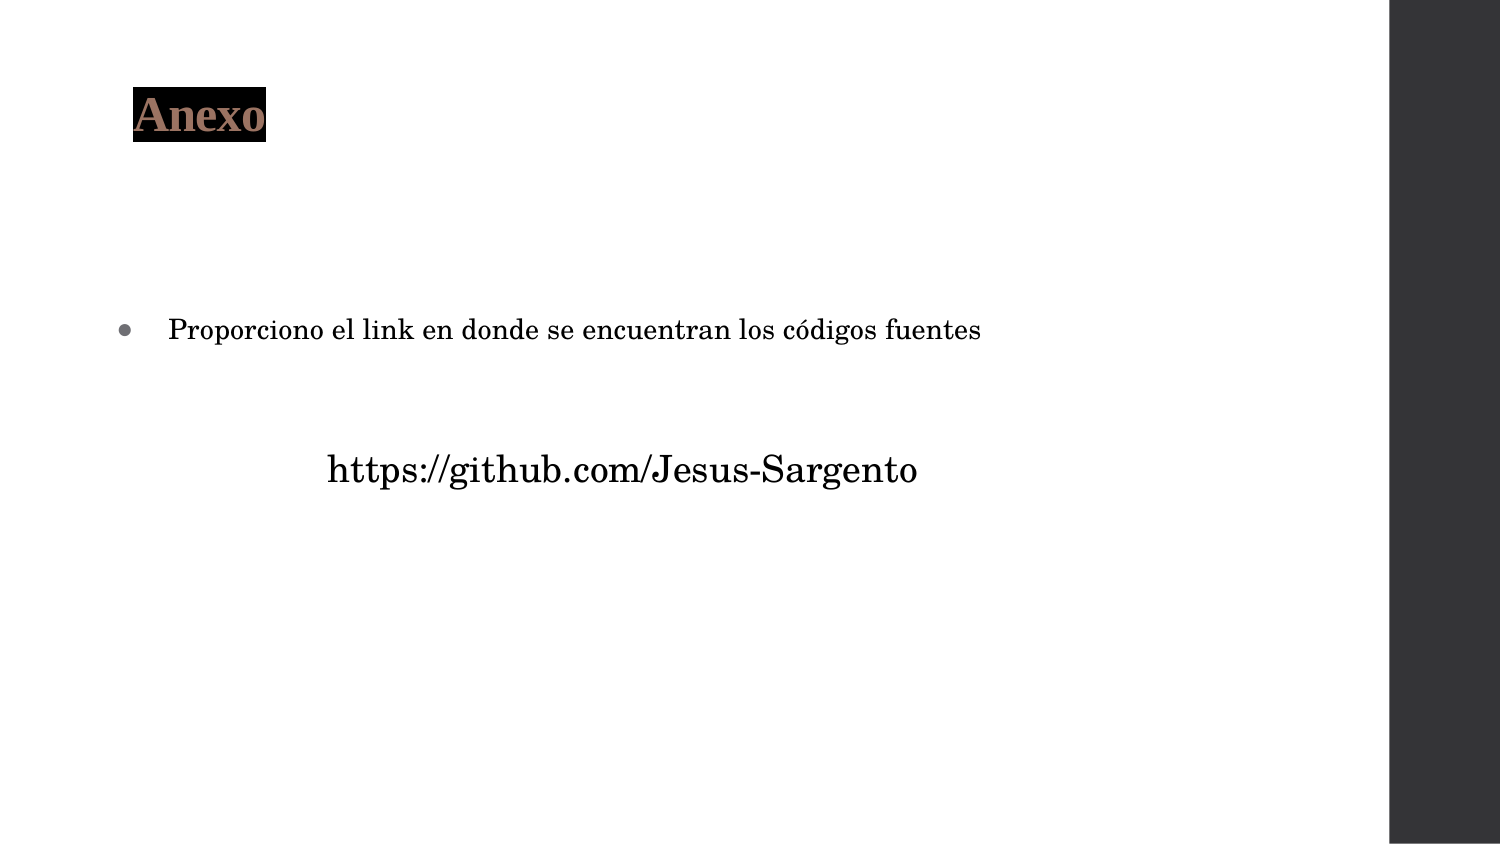

# Anexo
Proporciono el link en donde se encuentran los códigos fuentes
https://github.com/Jesus-Sargento